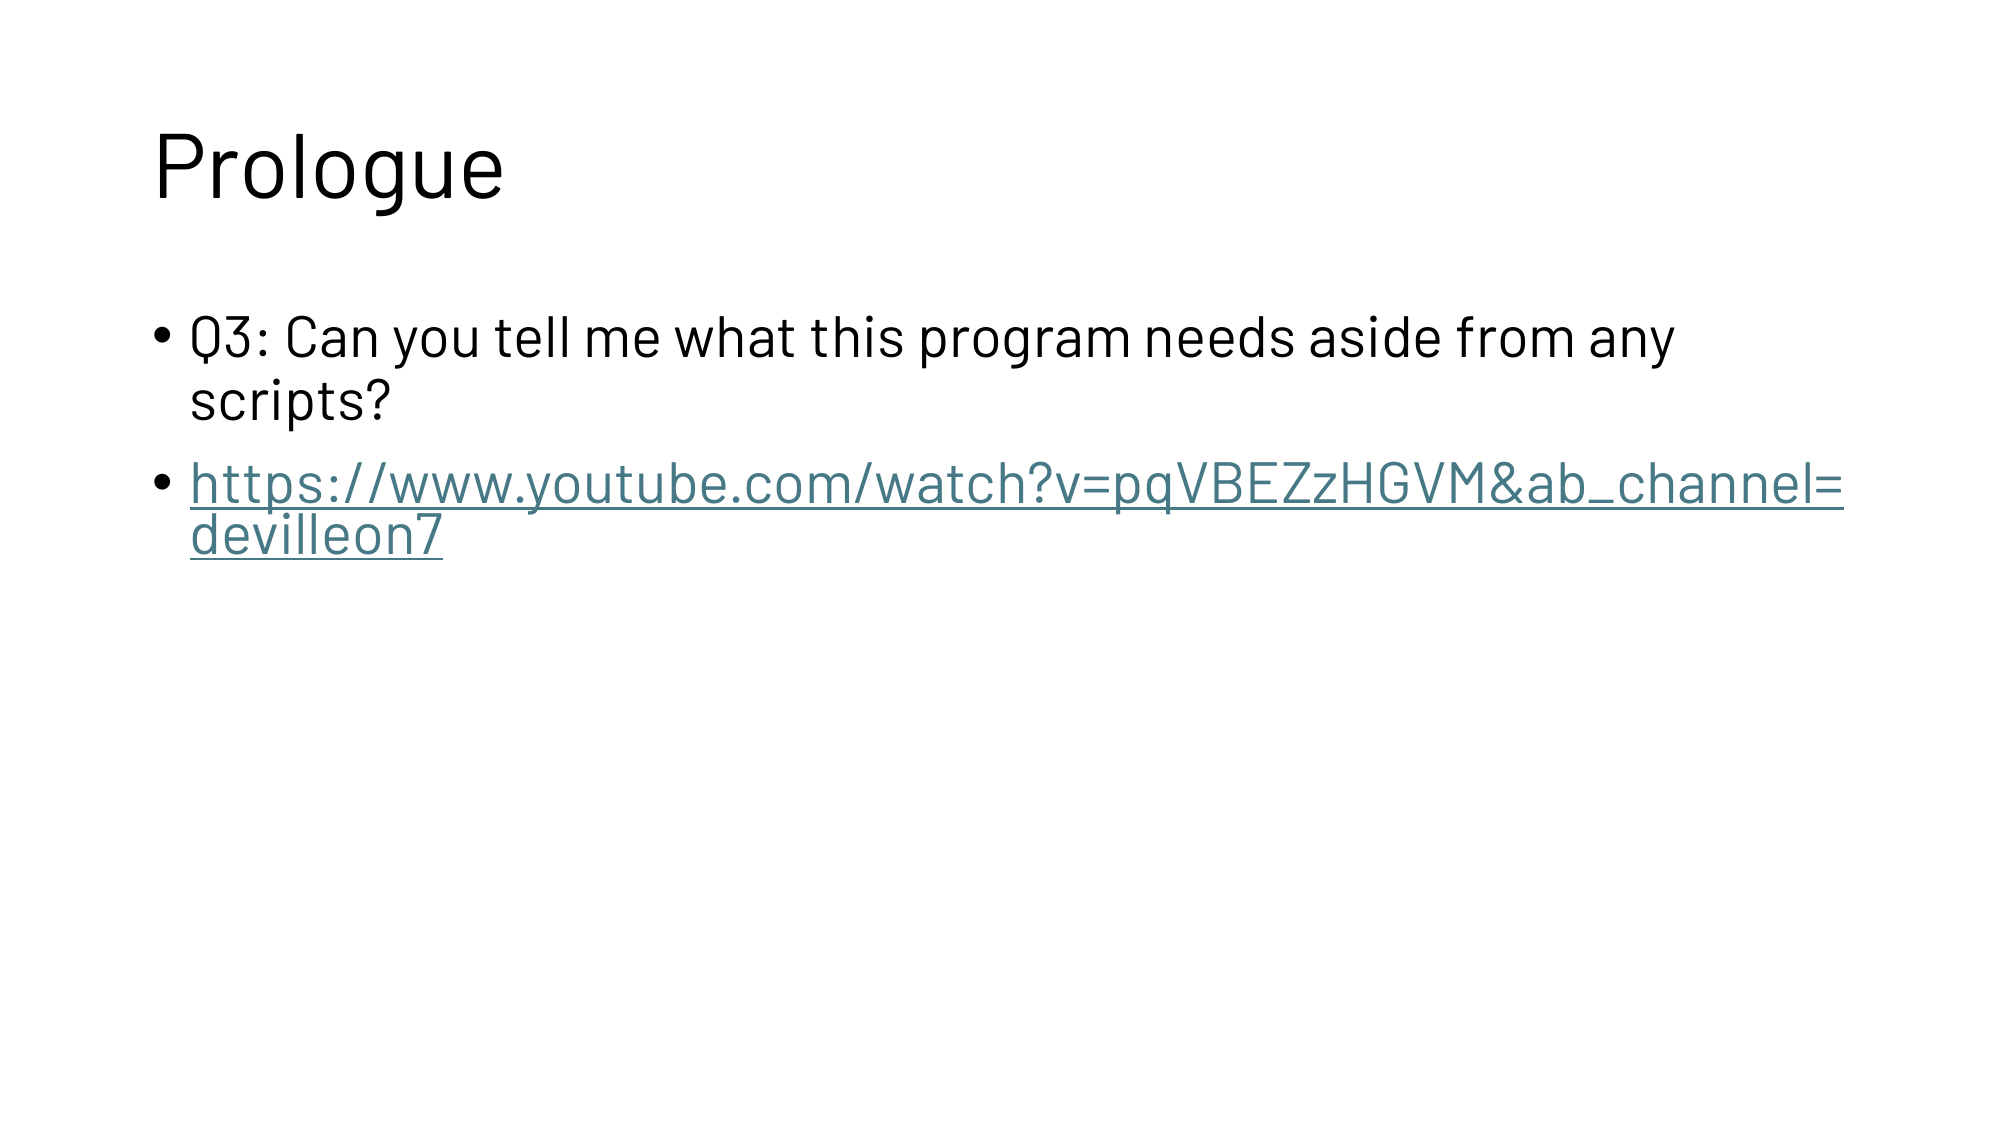

# Prologue
Q3: Can you tell me what this program needs aside from any scripts?
https://www.youtube.com/watch?v=pqVBEZzHGVM&ab_channel=devilleon7